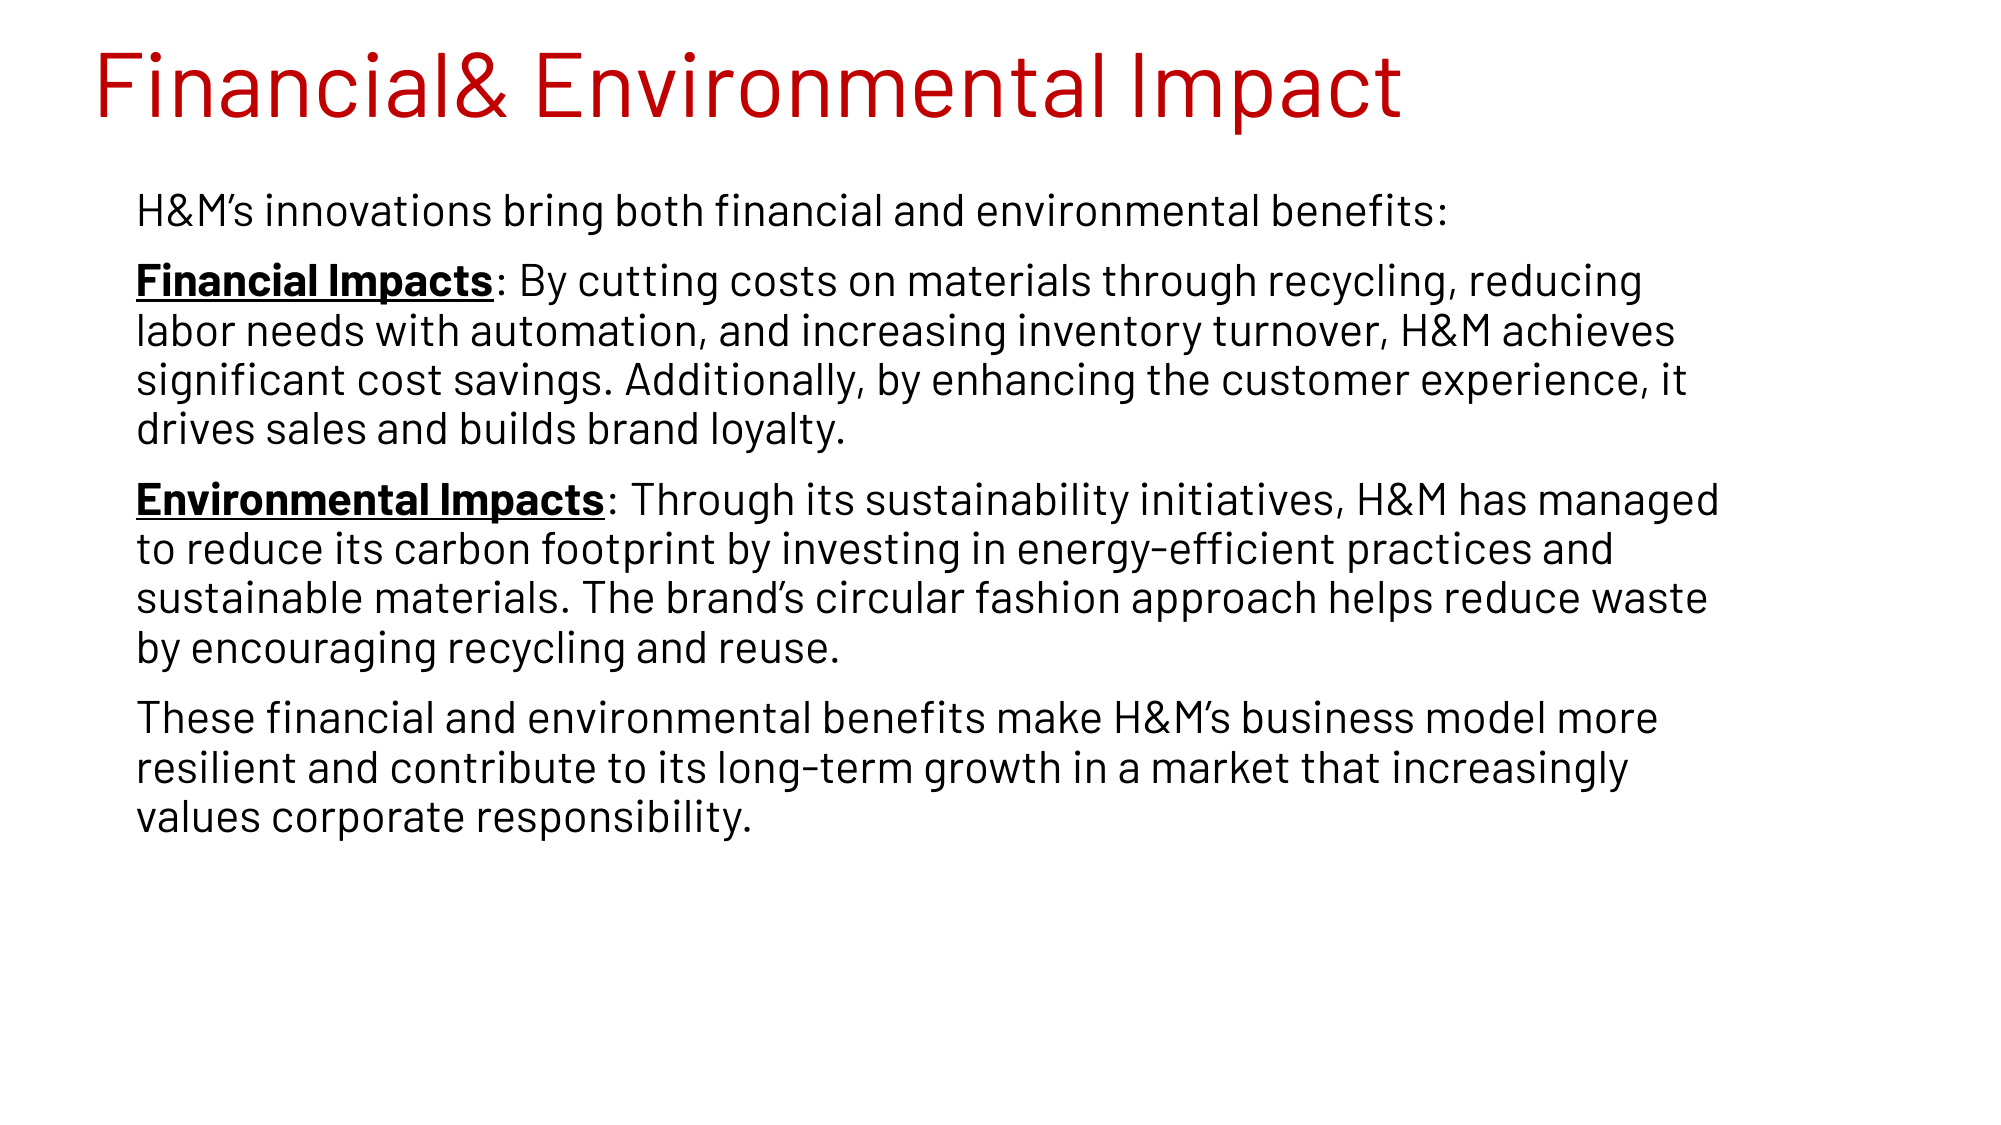

# Financial& Environmental Impact
H&M’s innovations bring both financial and environmental benefits:
Financial Impacts: By cutting costs on materials through recycling, reducing labor needs with automation, and increasing inventory turnover, H&M achieves significant cost savings. Additionally, by enhancing the customer experience, it drives sales and builds brand loyalty.
Environmental Impacts: Through its sustainability initiatives, H&M has managed to reduce its carbon footprint by investing in energy-efficient practices and sustainable materials. The brand’s circular fashion approach helps reduce waste by encouraging recycling and reuse.
These financial and environmental benefits make H&M’s business model more resilient and contribute to its long-term growth in a market that increasingly values corporate responsibility.